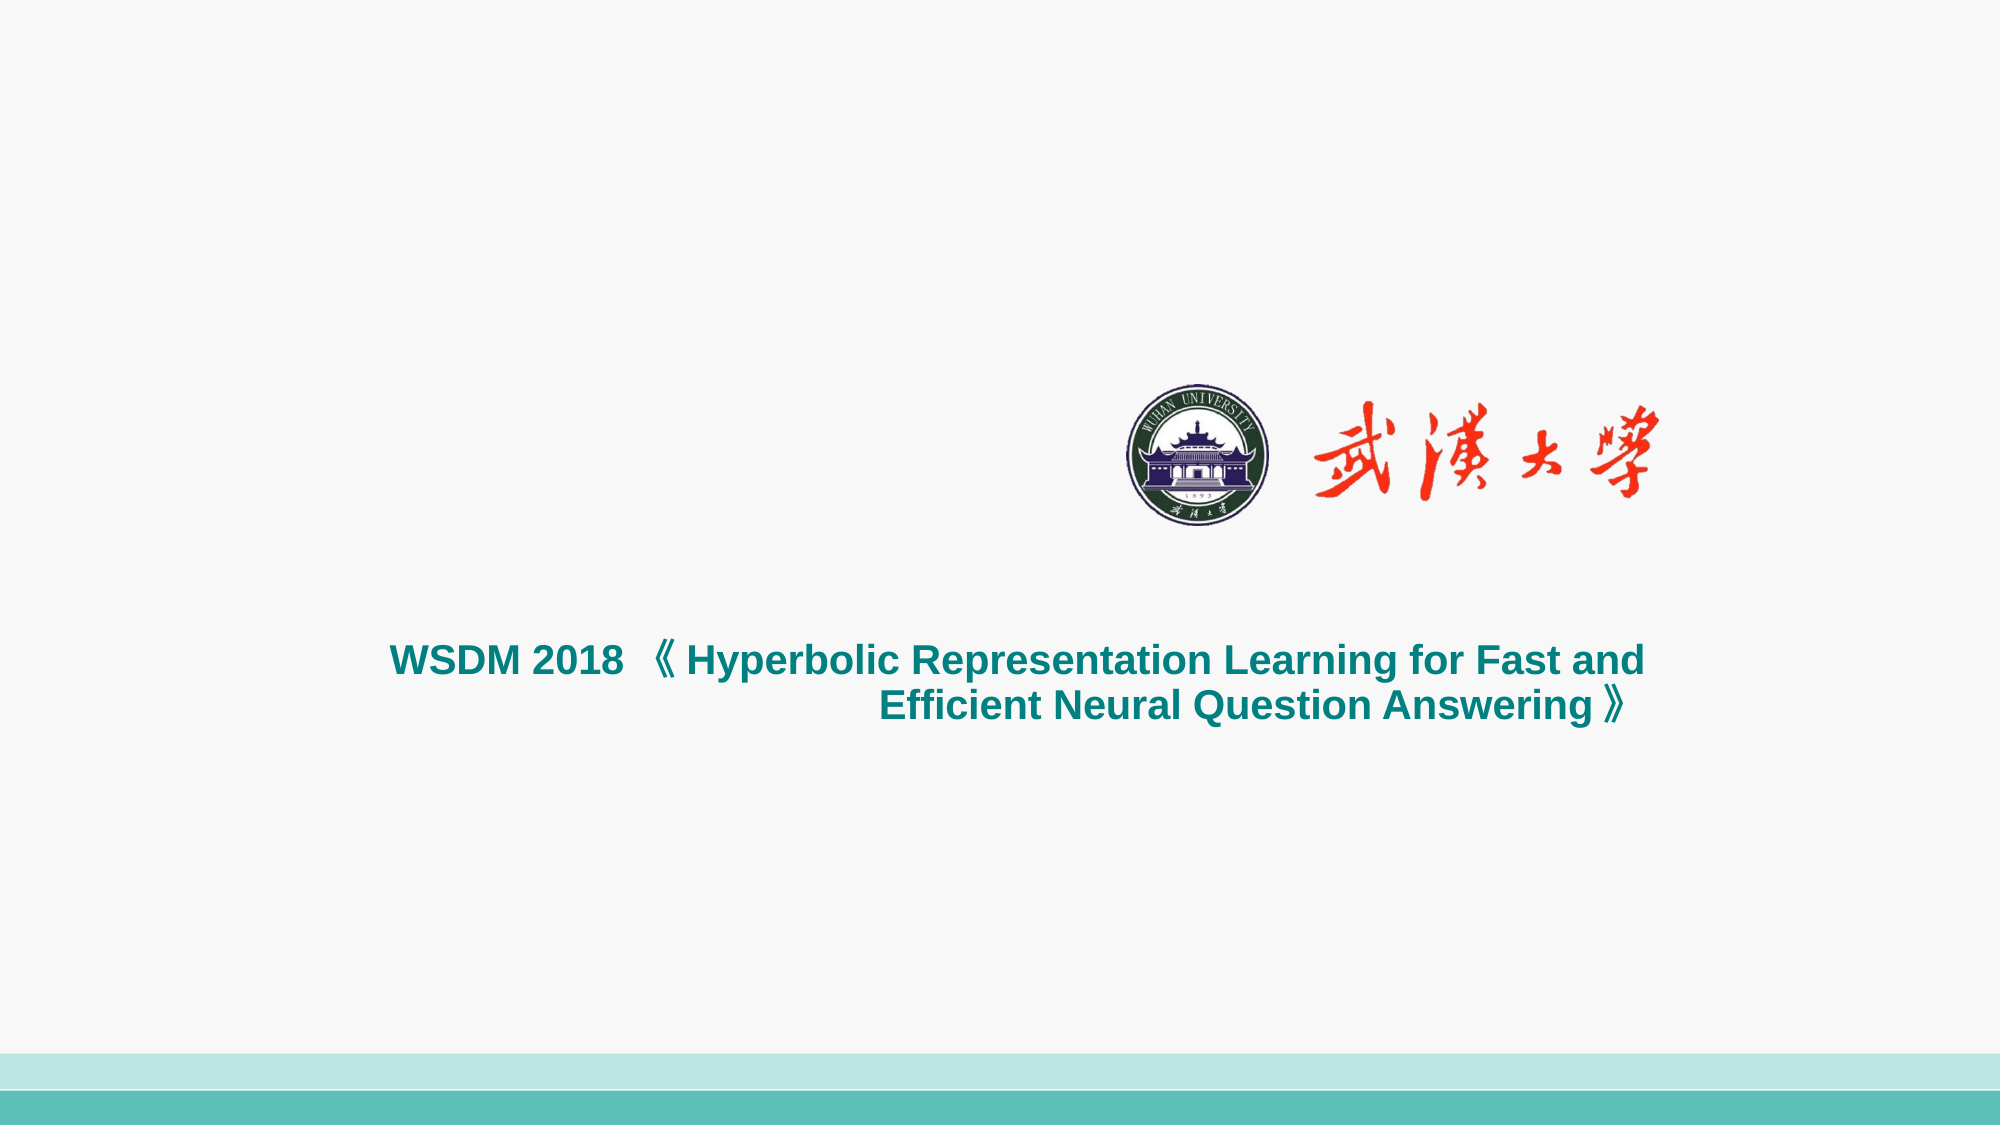

WSDM 2018《Hyperbolic Representation Learning for Fast and Efficient Neural Question Answering》